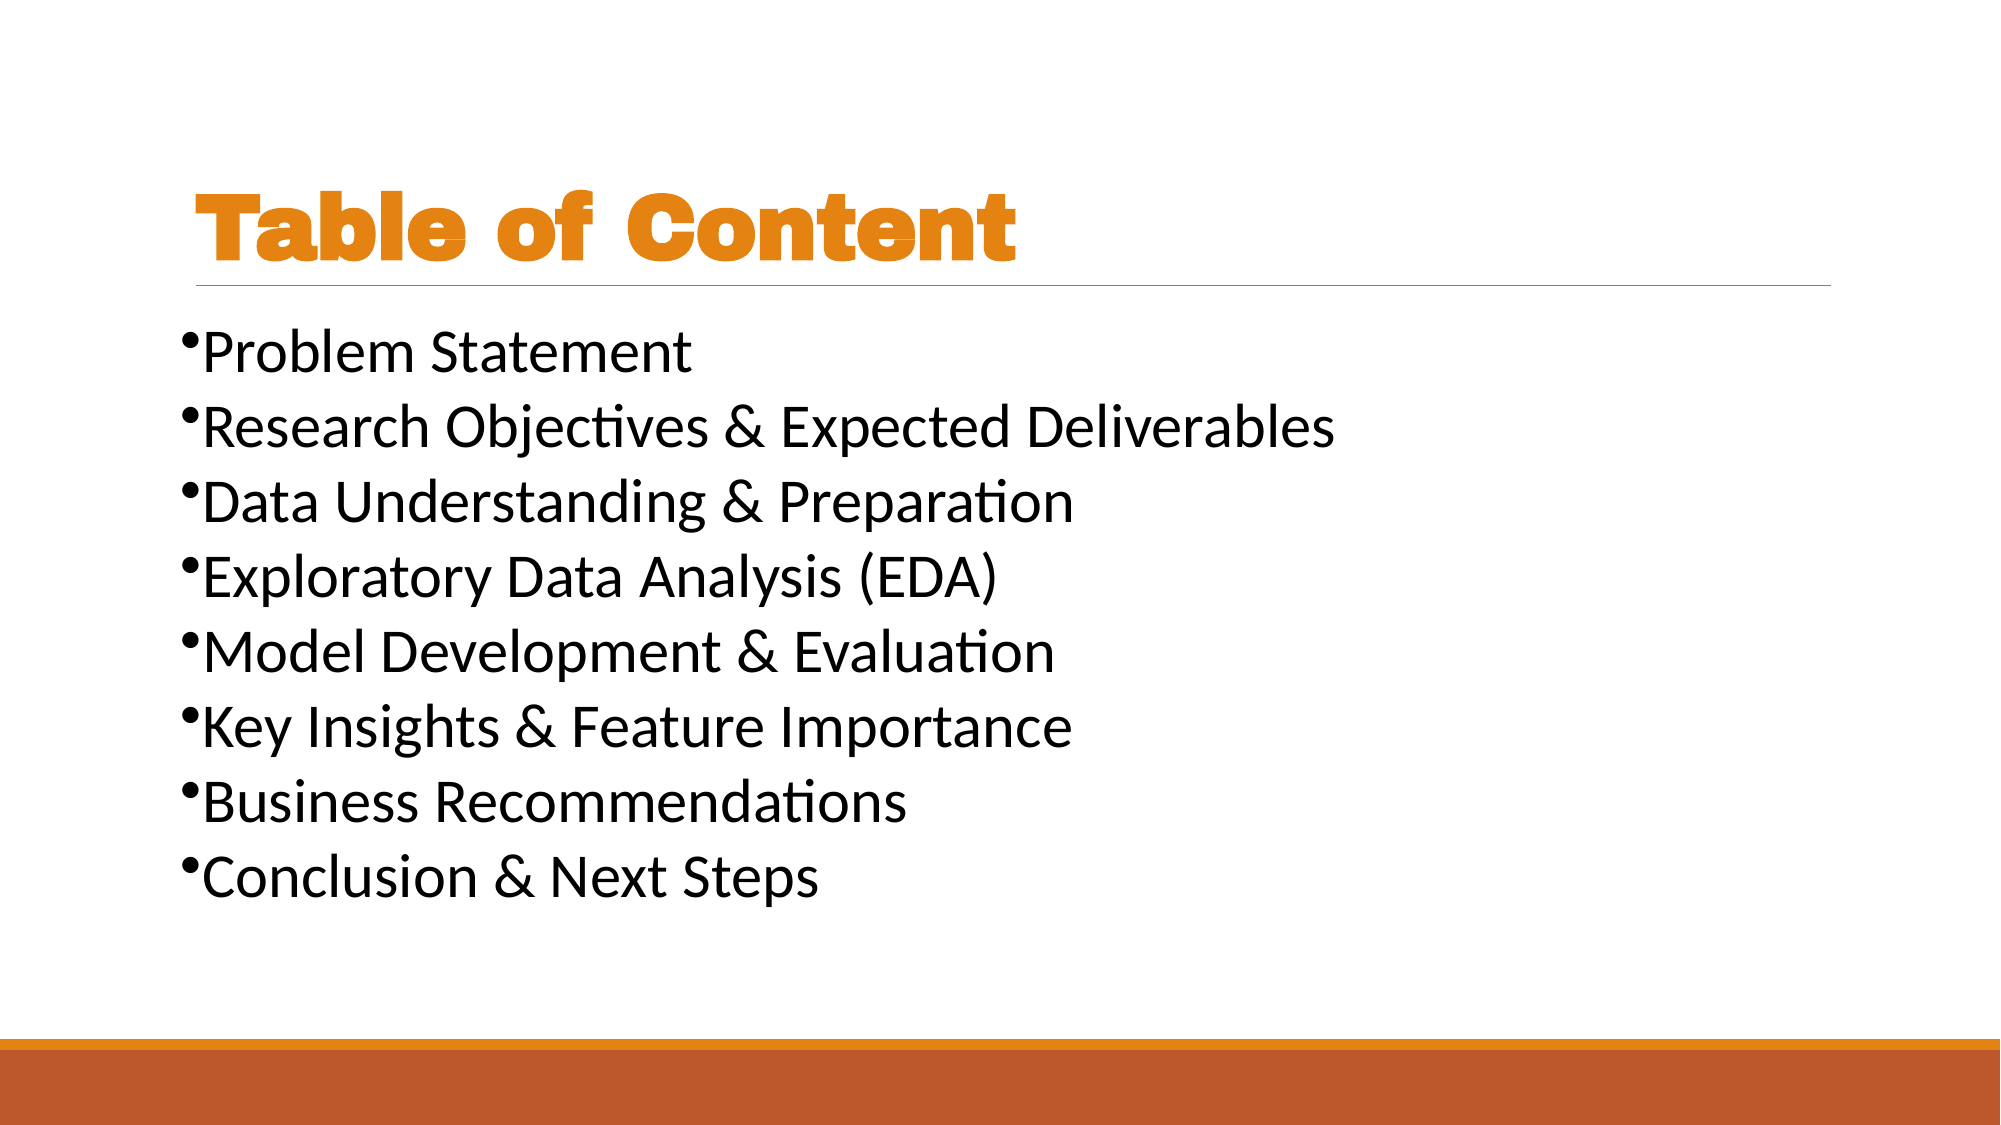

# Table of Content
Problem Statement
Research Objectives & Expected Deliverables
Data Understanding & Preparation
Exploratory Data Analysis (EDA)
Model Development & Evaluation
Key Insights & Feature Importance
Business Recommendations
Conclusion & Next Steps